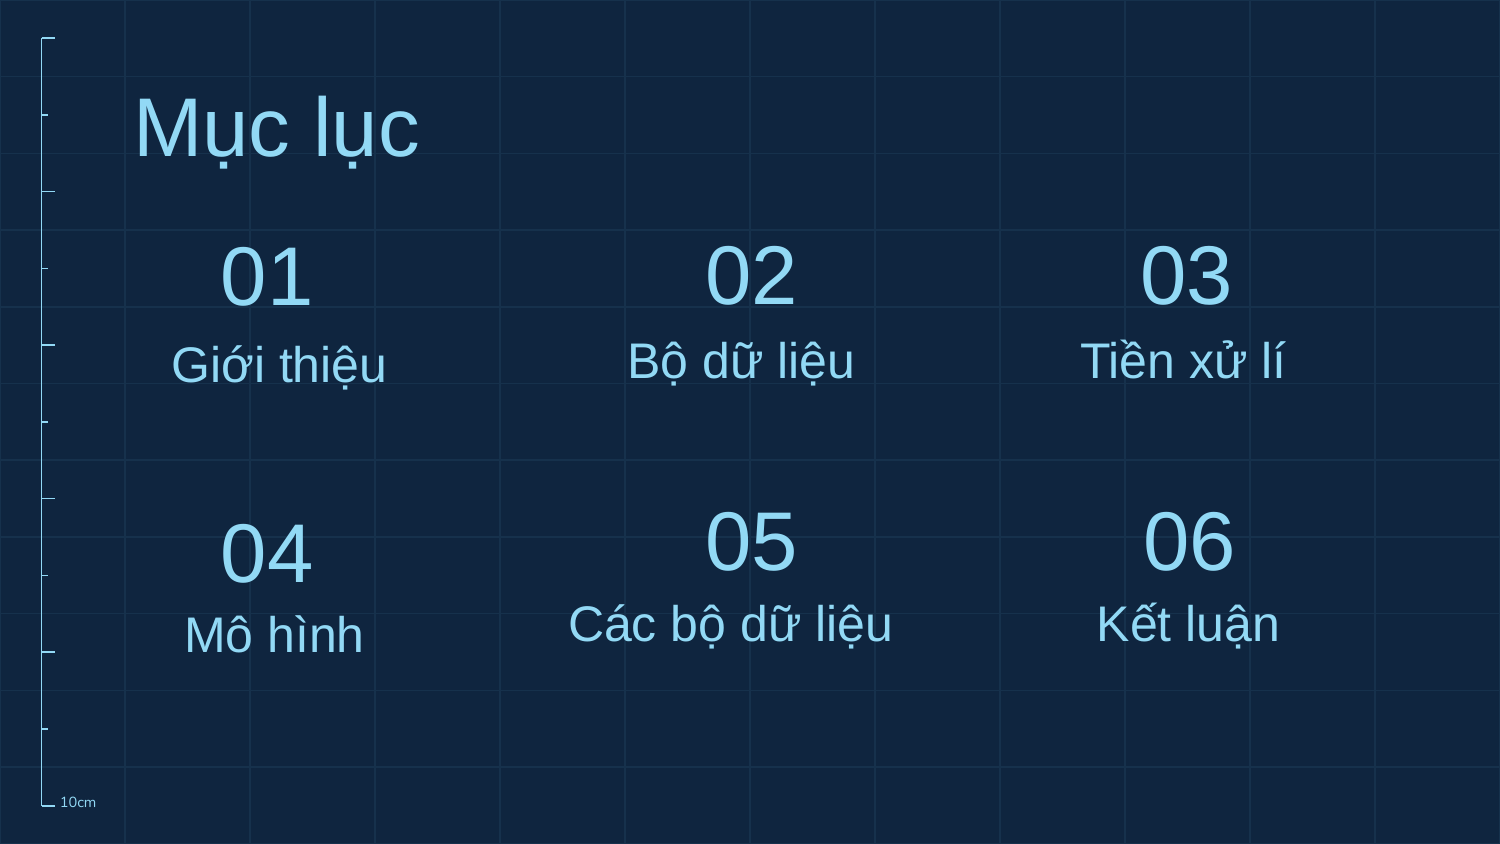

Mục lục
02
03
01
Bộ dữ liệu
Tiền xử lí
# Giới thiệu
05
06
04
Các bộ dữ liệu
Kết luận
Mô hình